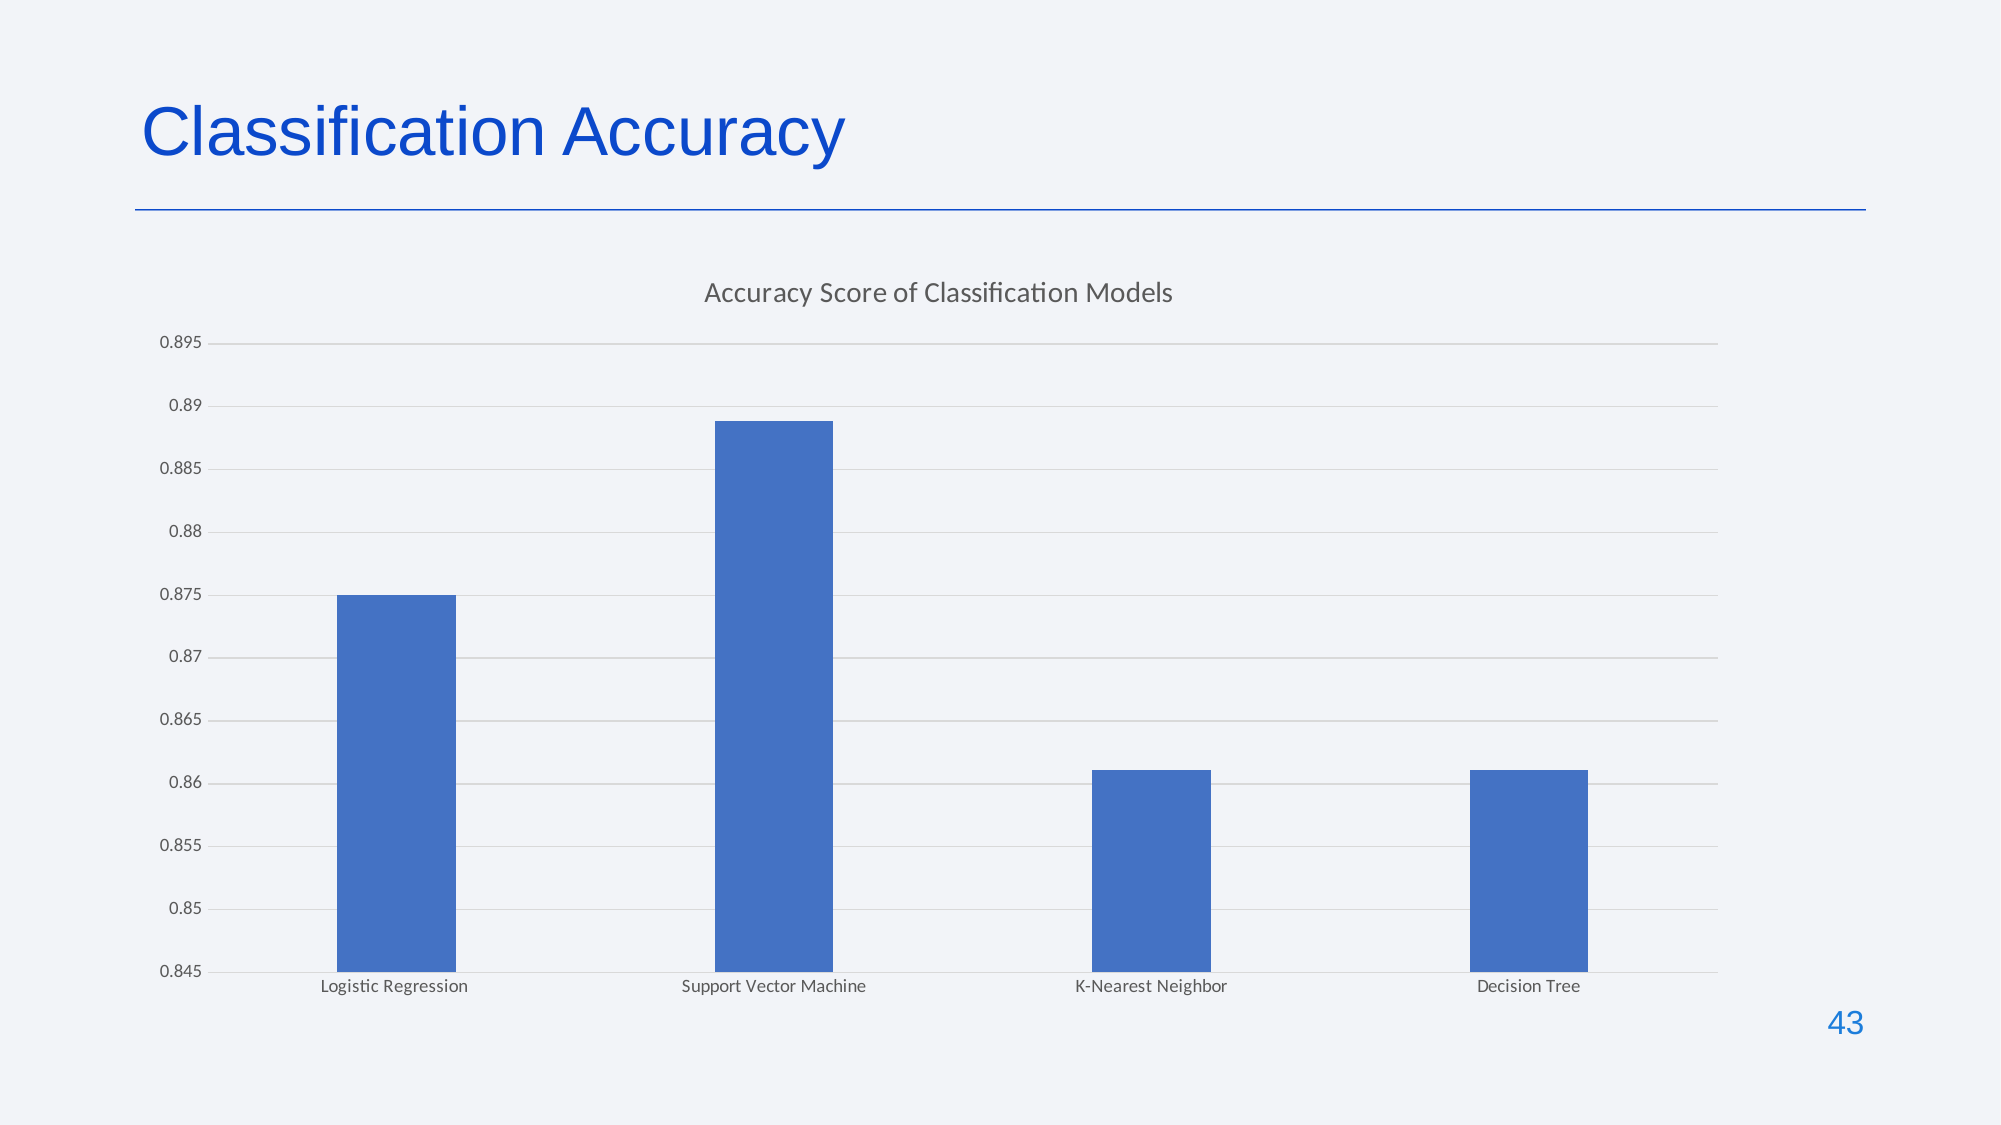

Classification Accuracy

### Chart: Accuracy Score of Classification Models

| Category |  |
|---|---|
| Logistic Regression  | 0.875 |
| Support Vector Machine | 0.8888888 |
| K-Nearest Neighbor | 0.861111111111111 |
| Decision Tree | 0.861111111111111 |
43